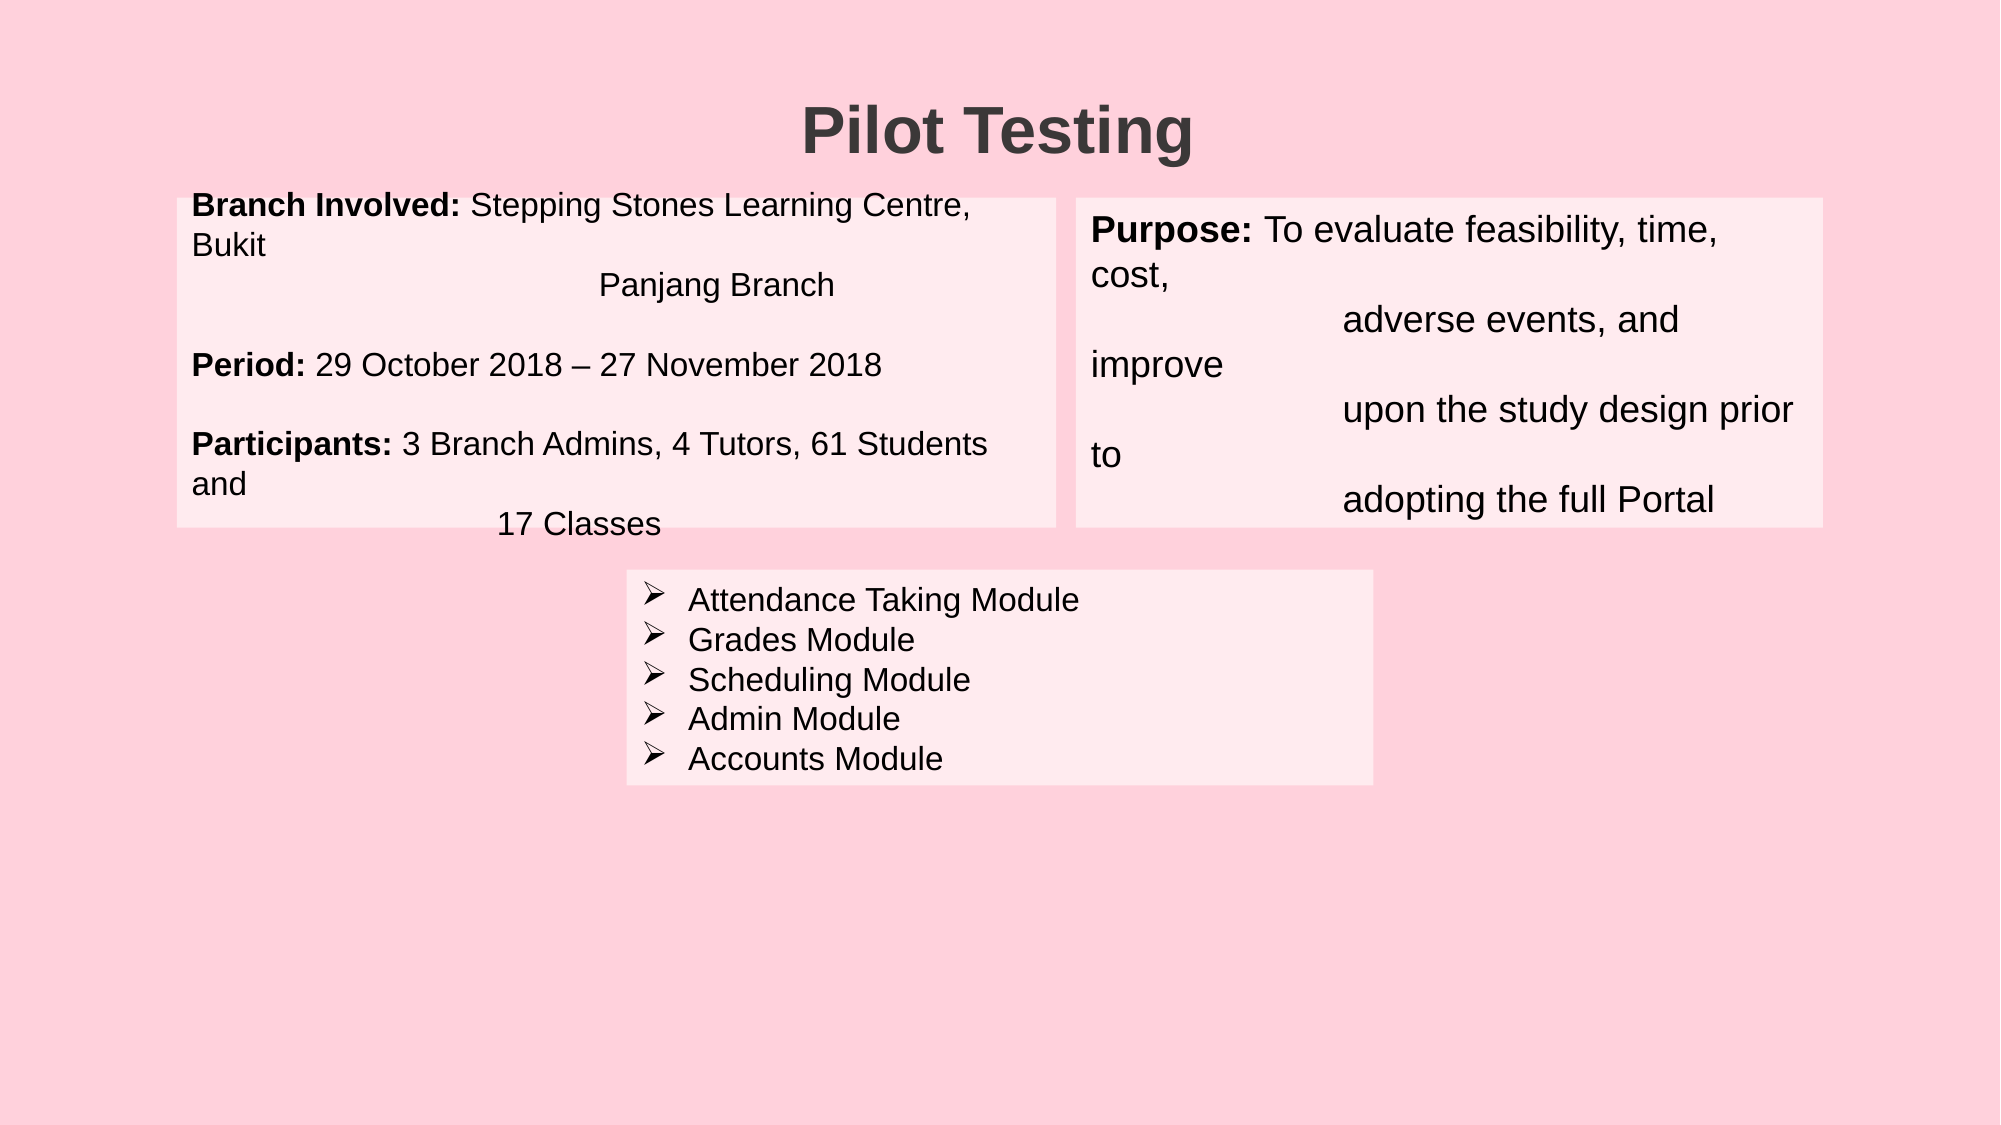

Pilot Testing
Branch Involved: Stepping Stones Learning Centre, Bukit
                                            Panjang Branch

Period: 29 October 2018 – 27 November 2018

Participants: 3 Branch Admins, 4 Tutors, 61 Students and
                                 17 Classes
Purpose: To evaluate feasibility, time, cost,
                        adverse events, and improve
                        upon the study design prior to
                        adopting the full Portal
Attendance Taking Module
Grades Module
Scheduling Module
Admin Module
Accounts Module